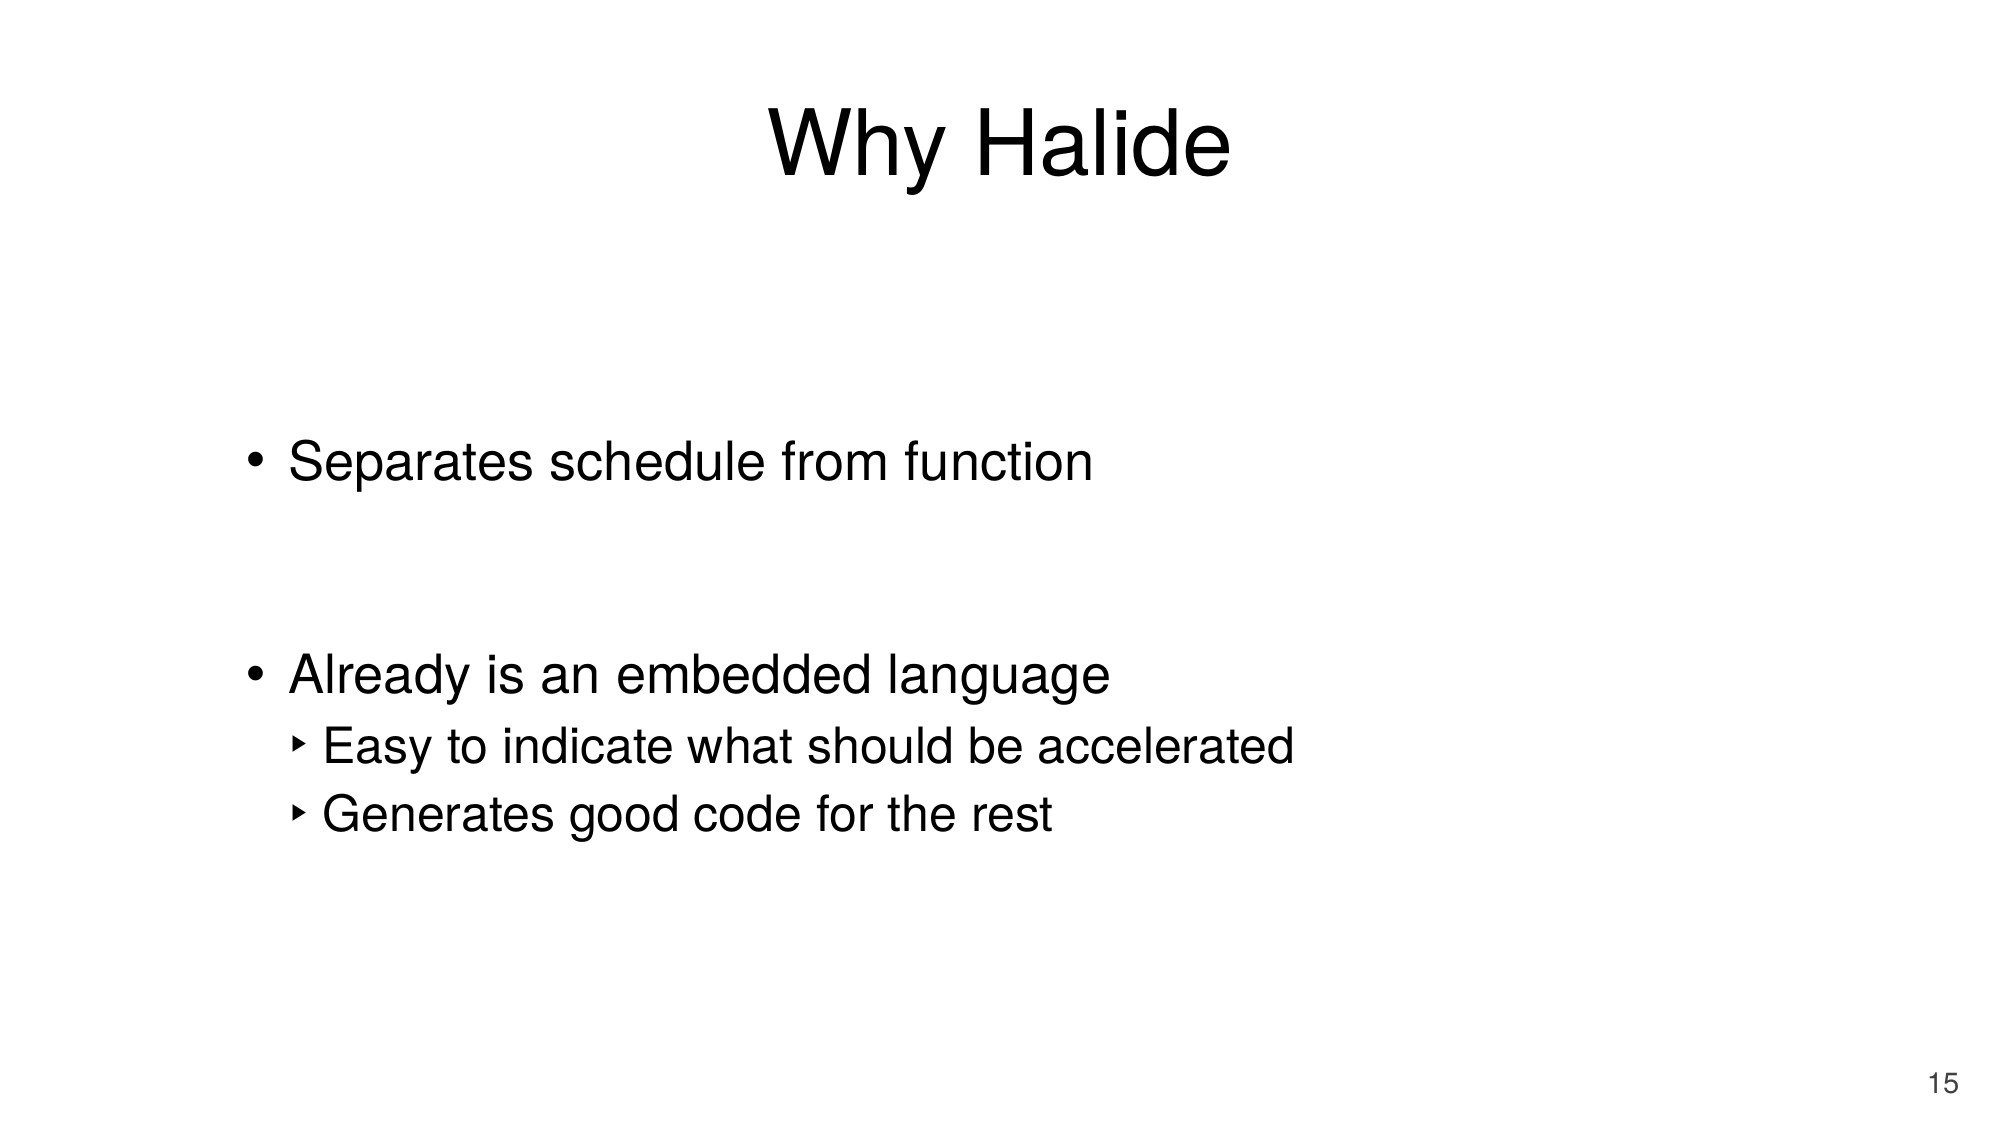

# Why Halide
Separates schedule from function

Already is an embedded language
Easy to indicate what should be accelerated
Generates good code for the rest
15